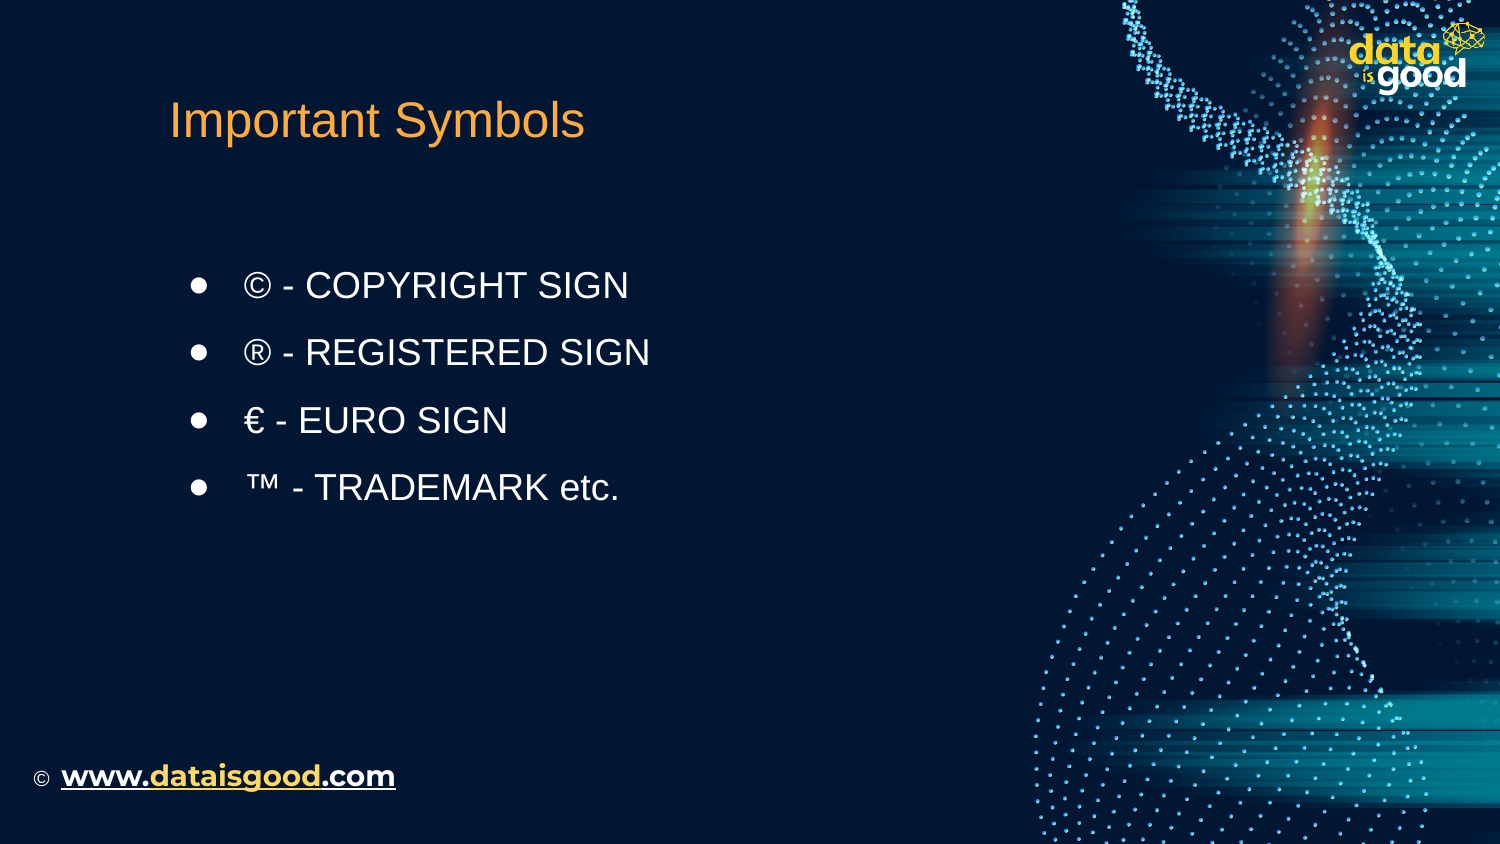

# Important Symbols
© - COPYRIGHT SIGN
® - REGISTERED SIGN
€ - EURO SIGN
™ - TRADEMARK etc.